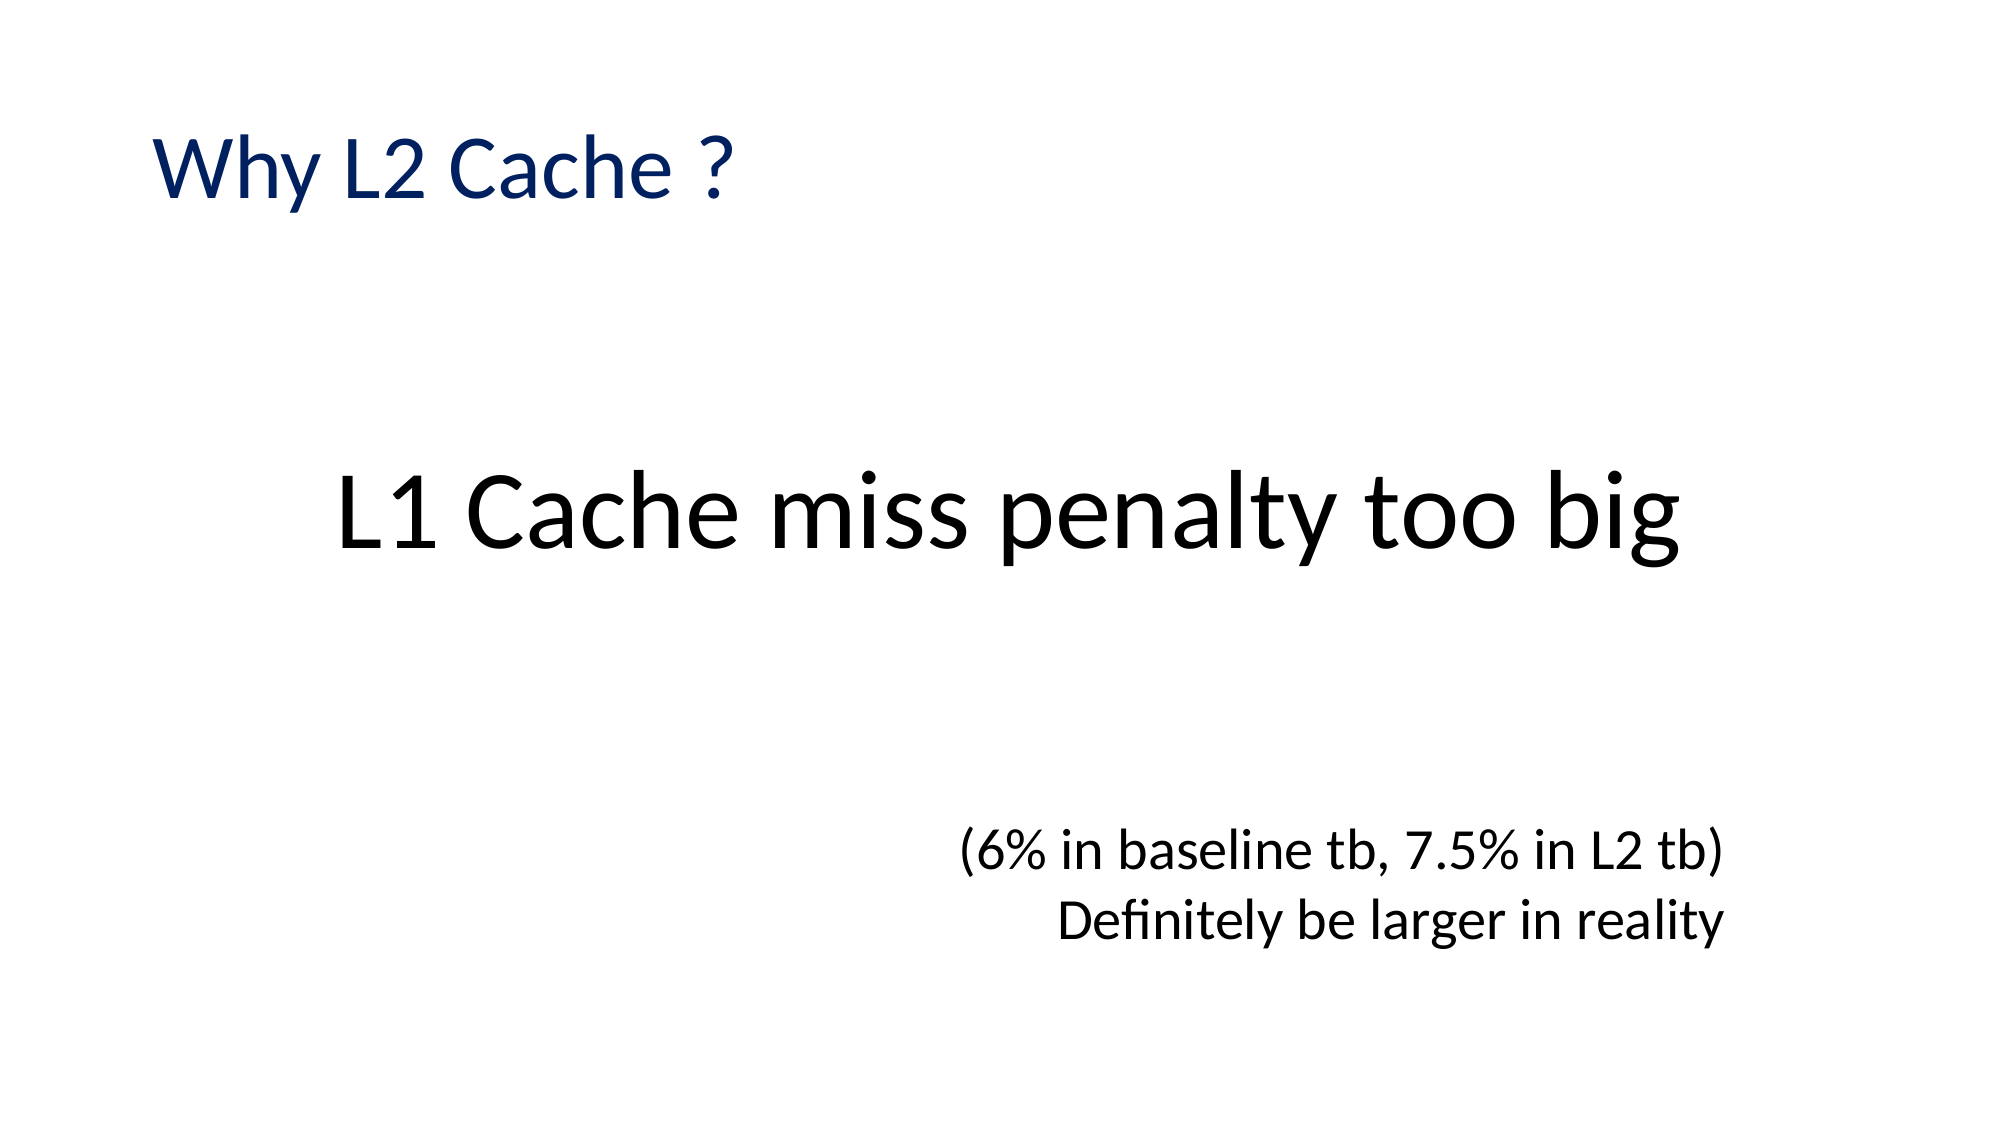

# Why L2 Cache ?
L1 Cache miss penalty too big

 (6% in baseline tb, 7.5% in L2 tb)
Definitely be larger in reality